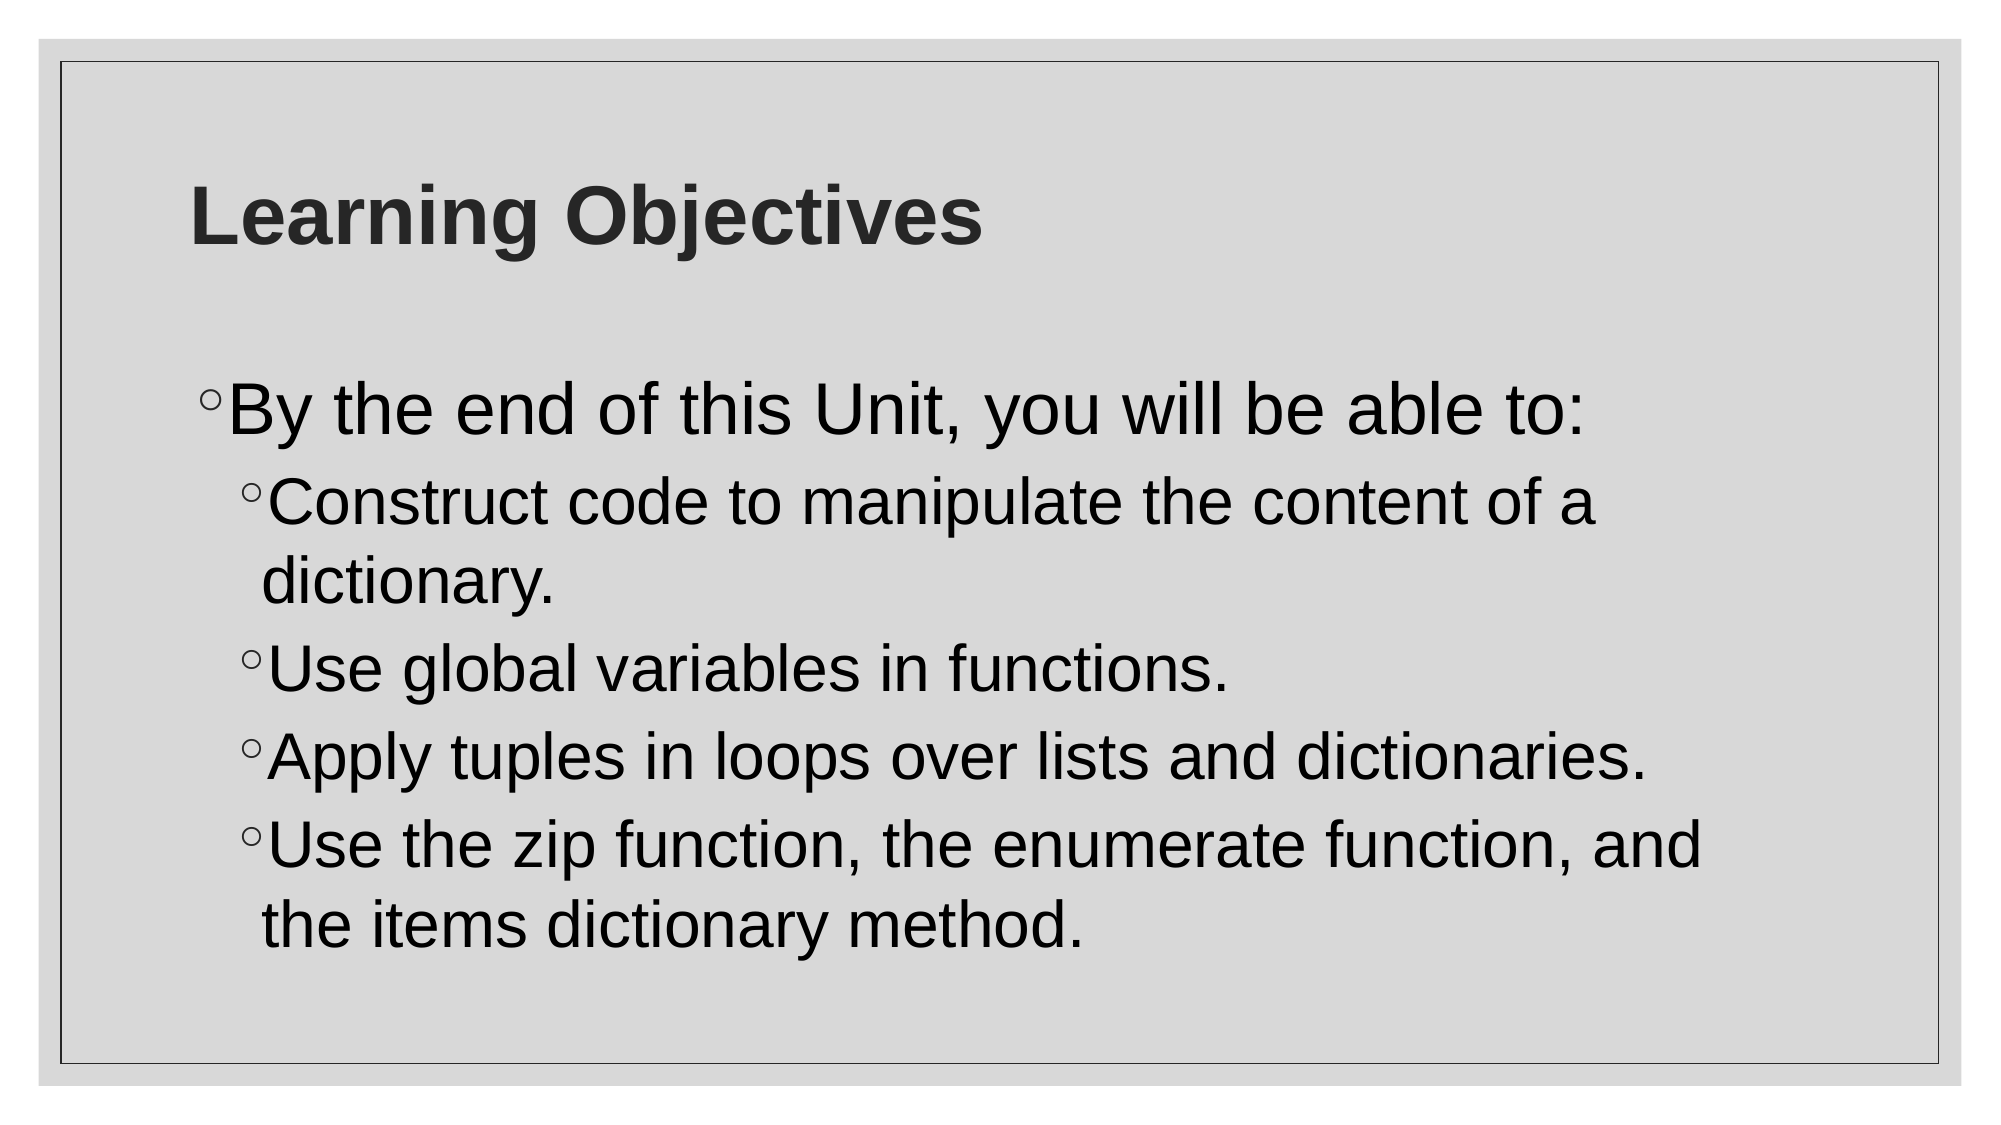

# Learning Objectives
By the end of this Unit, you will be able to:
Construct code to manipulate the content of a dictionary.
Use global variables in functions.
Apply tuples in loops over lists and dictionaries.
Use the zip function, the enumerate function, and the items dictionary method.